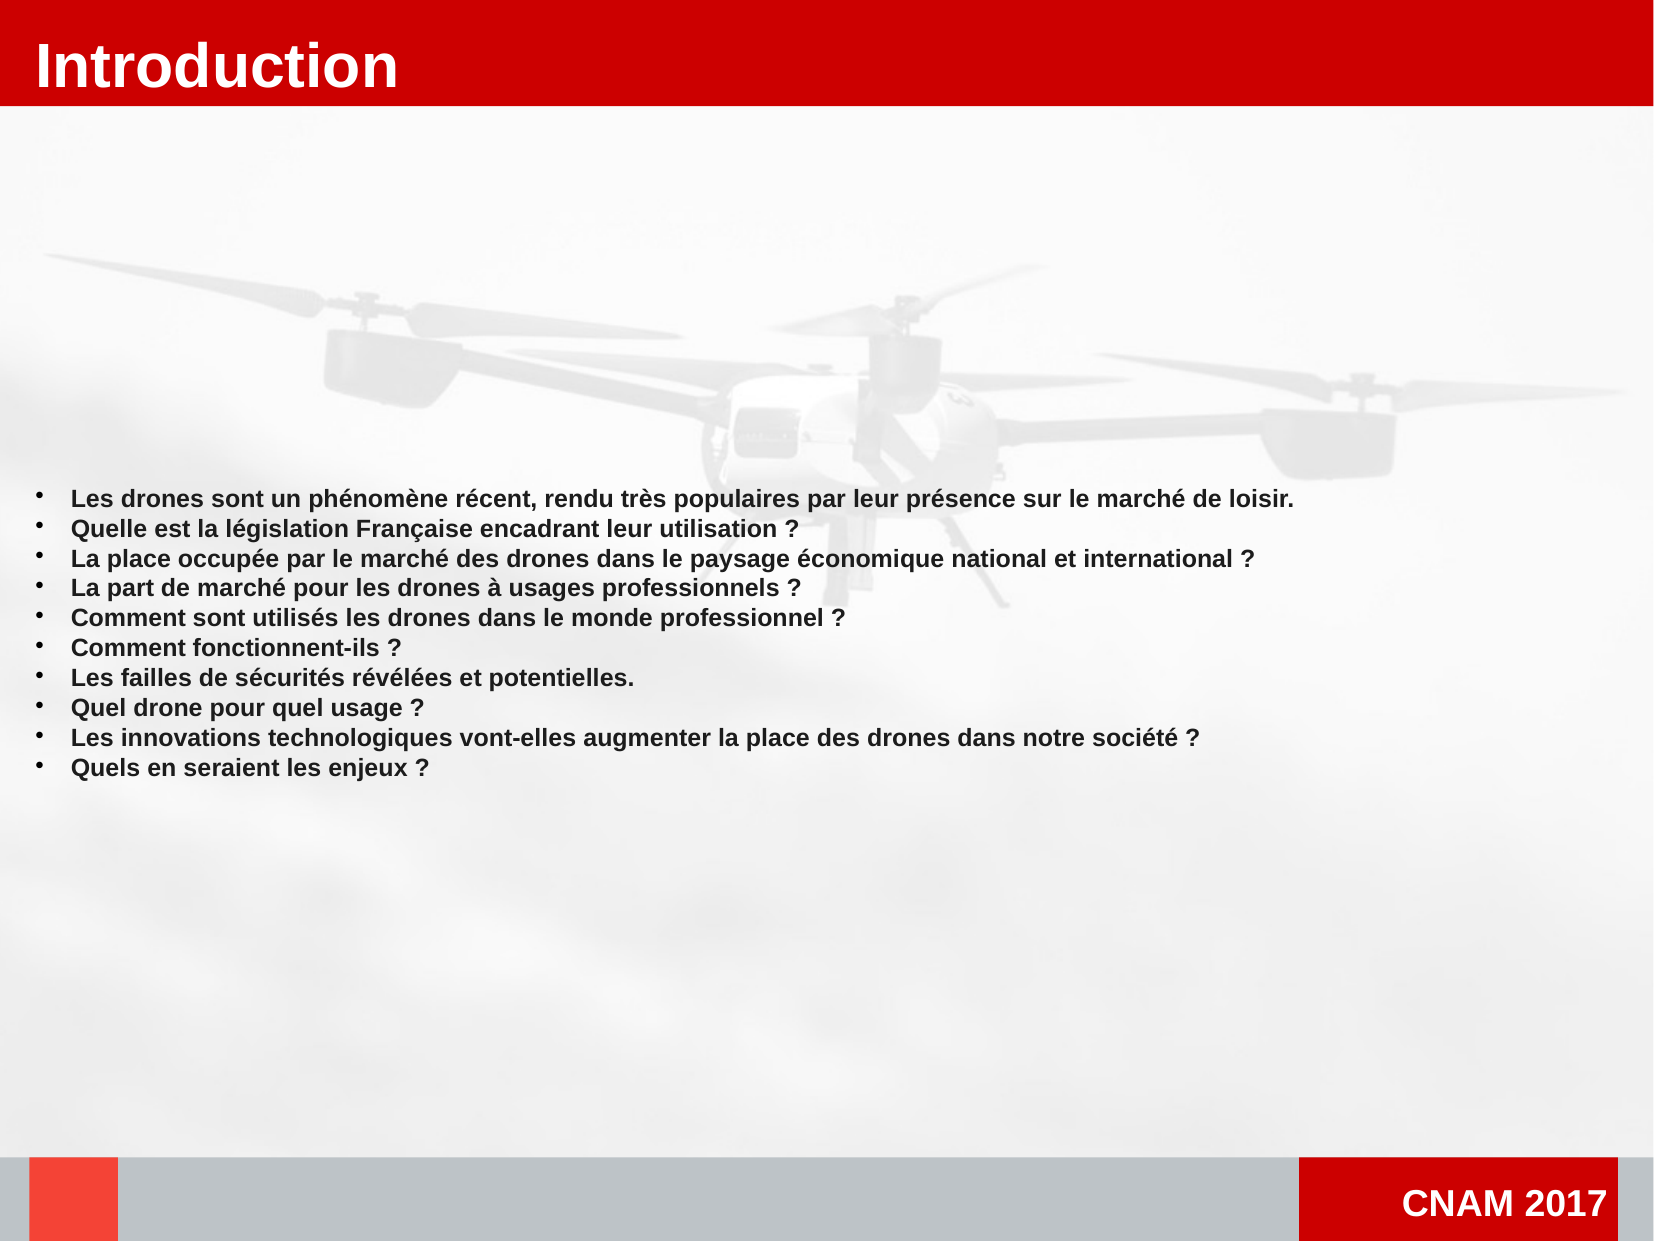

Introduction
Les drones sont un phénomène récent, rendu très populaires par leur présence sur le marché de loisir.
Quelle est la législation Française encadrant leur utilisation ?
La place occupée par le marché des drones dans le paysage économique national et international ?
La part de marché pour les drones à usages professionnels ?
Comment sont utilisés les drones dans le monde professionnel ?
Comment fonctionnent-ils ?
Les failles de sécurités révélées et potentielles.
Quel drone pour quel usage ?
Les innovations technologiques vont-elles augmenter la place des drones dans notre société ?
Quels en seraient les enjeux ?